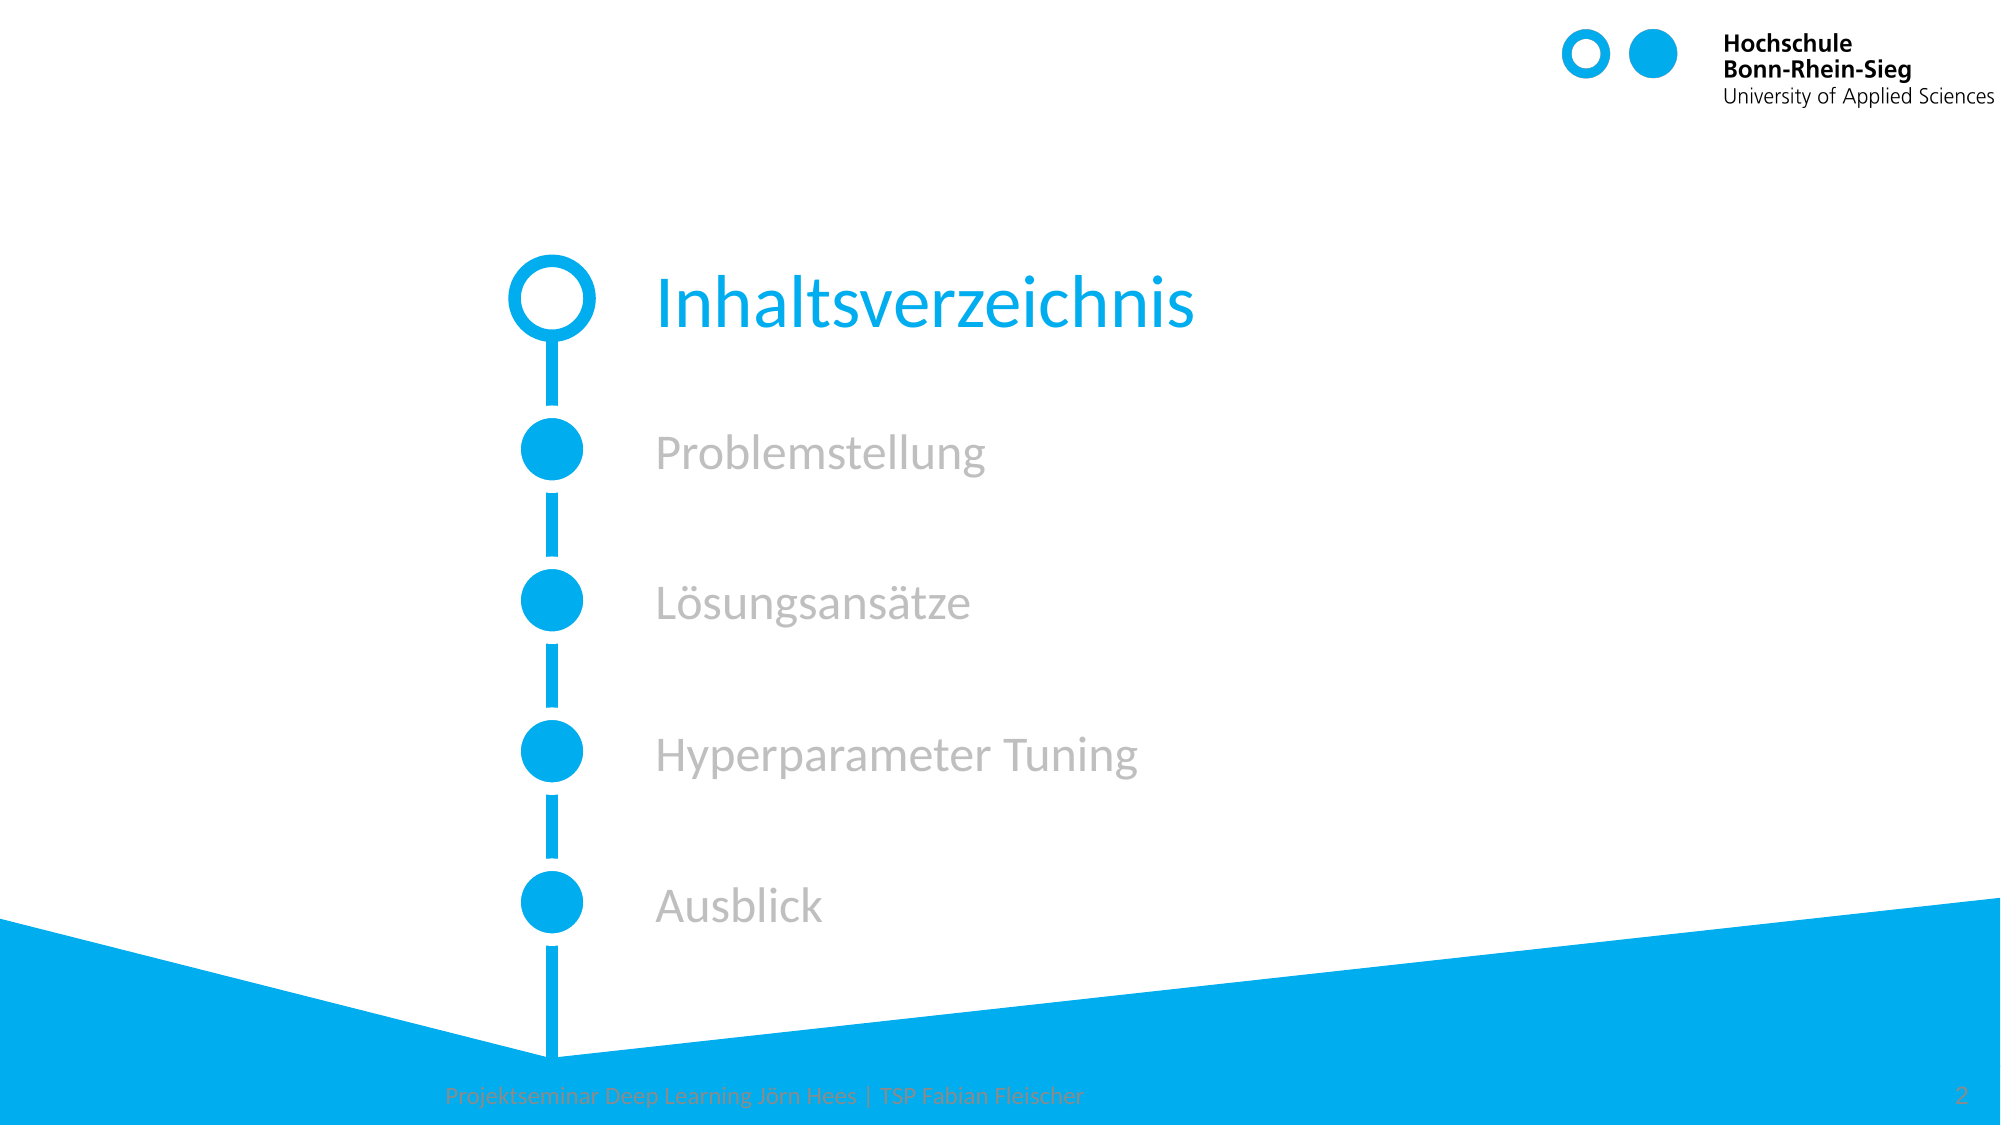

Inhaltsverzeichnis

Problemstellung
Lösungsansätze

Hyperparameter Tuning

Ausblick
Projektseminar Deep Learning Jörn Hees | TSP Fabian Fleischer
2